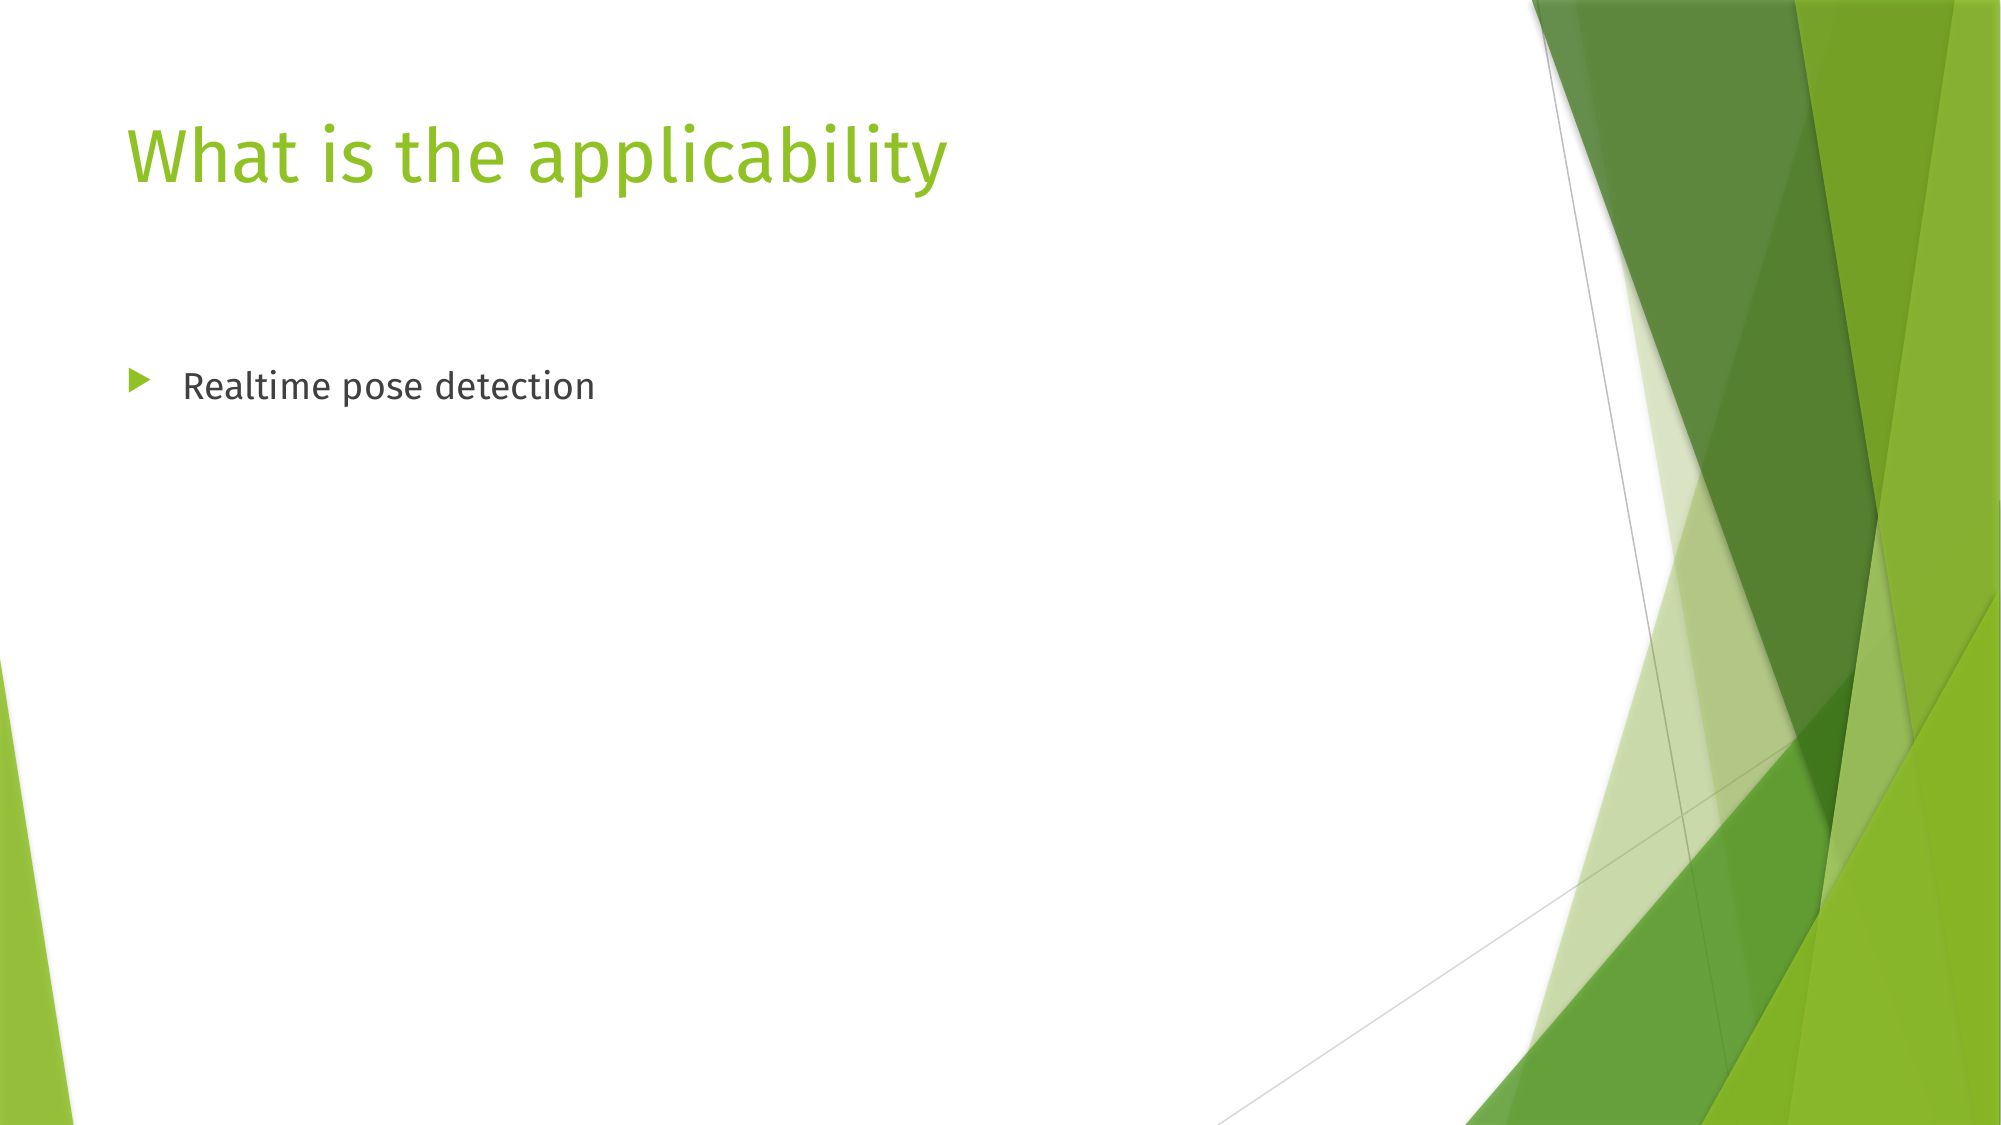

# What is the applicability
Realtime pose detection